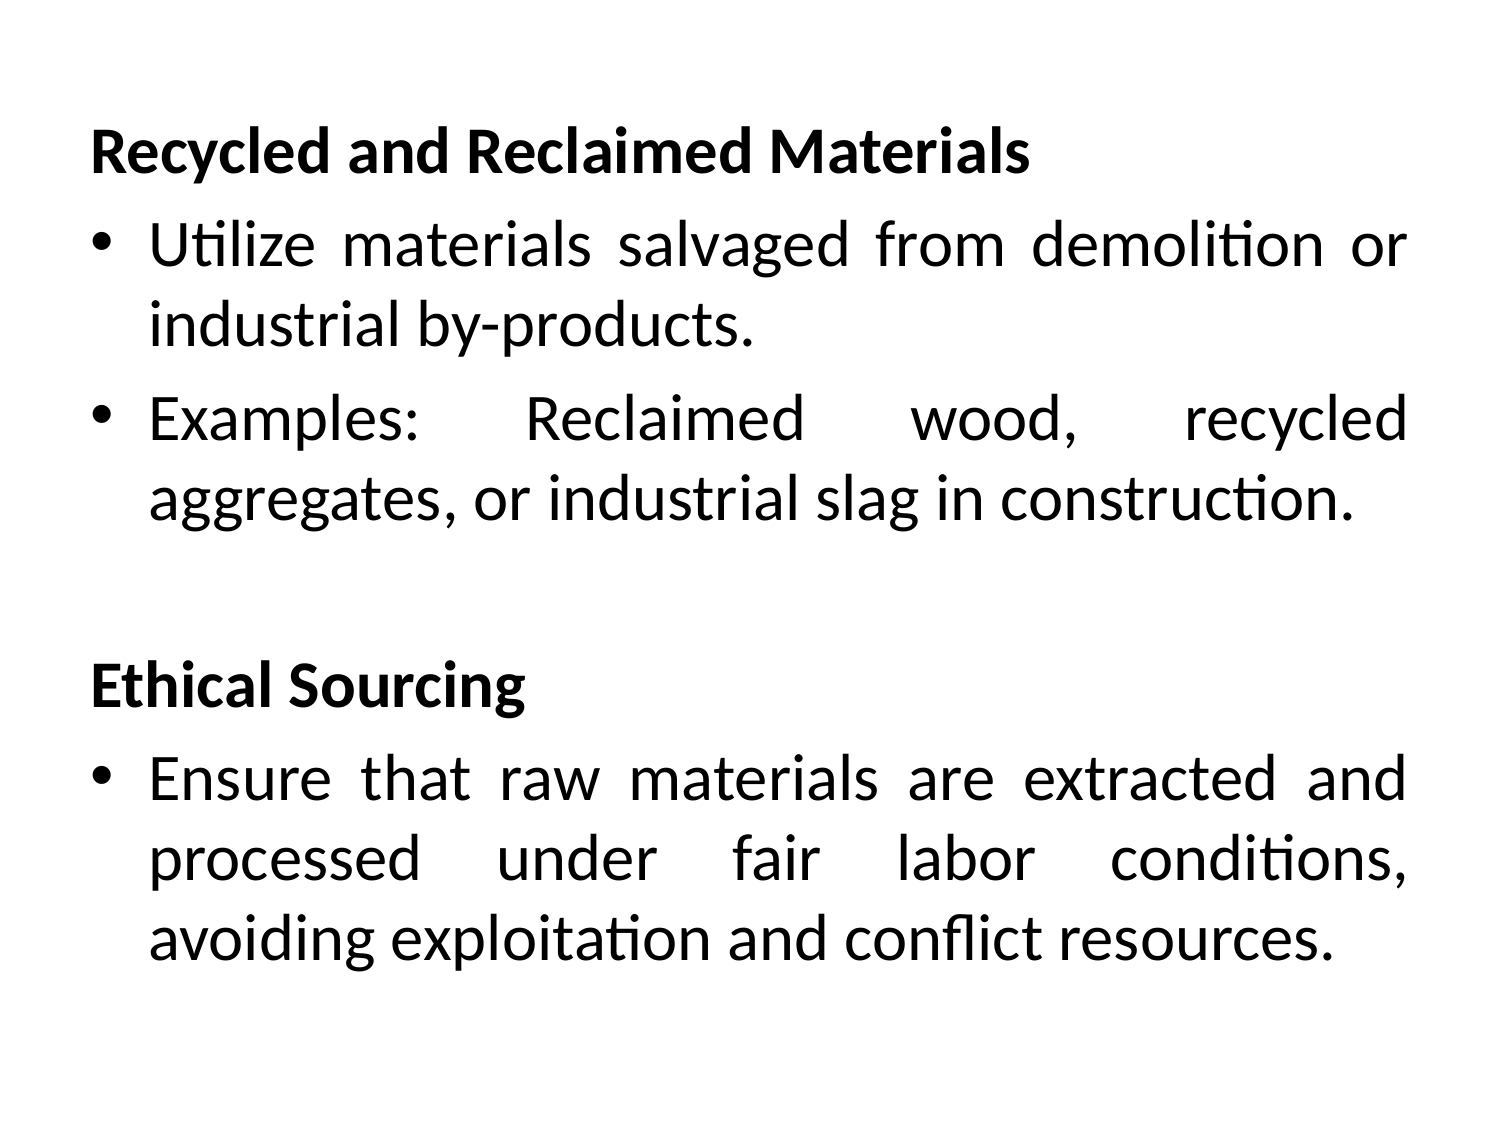

Recycled and Reclaimed Materials
Utilize materials salvaged from demolition or industrial by-products.
Examples: Reclaimed wood, recycled aggregates, or industrial slag in construction.

Ethical Sourcing
Ensure that raw materials are extracted and processed under fair labor conditions, avoiding exploitation and conflict resources.